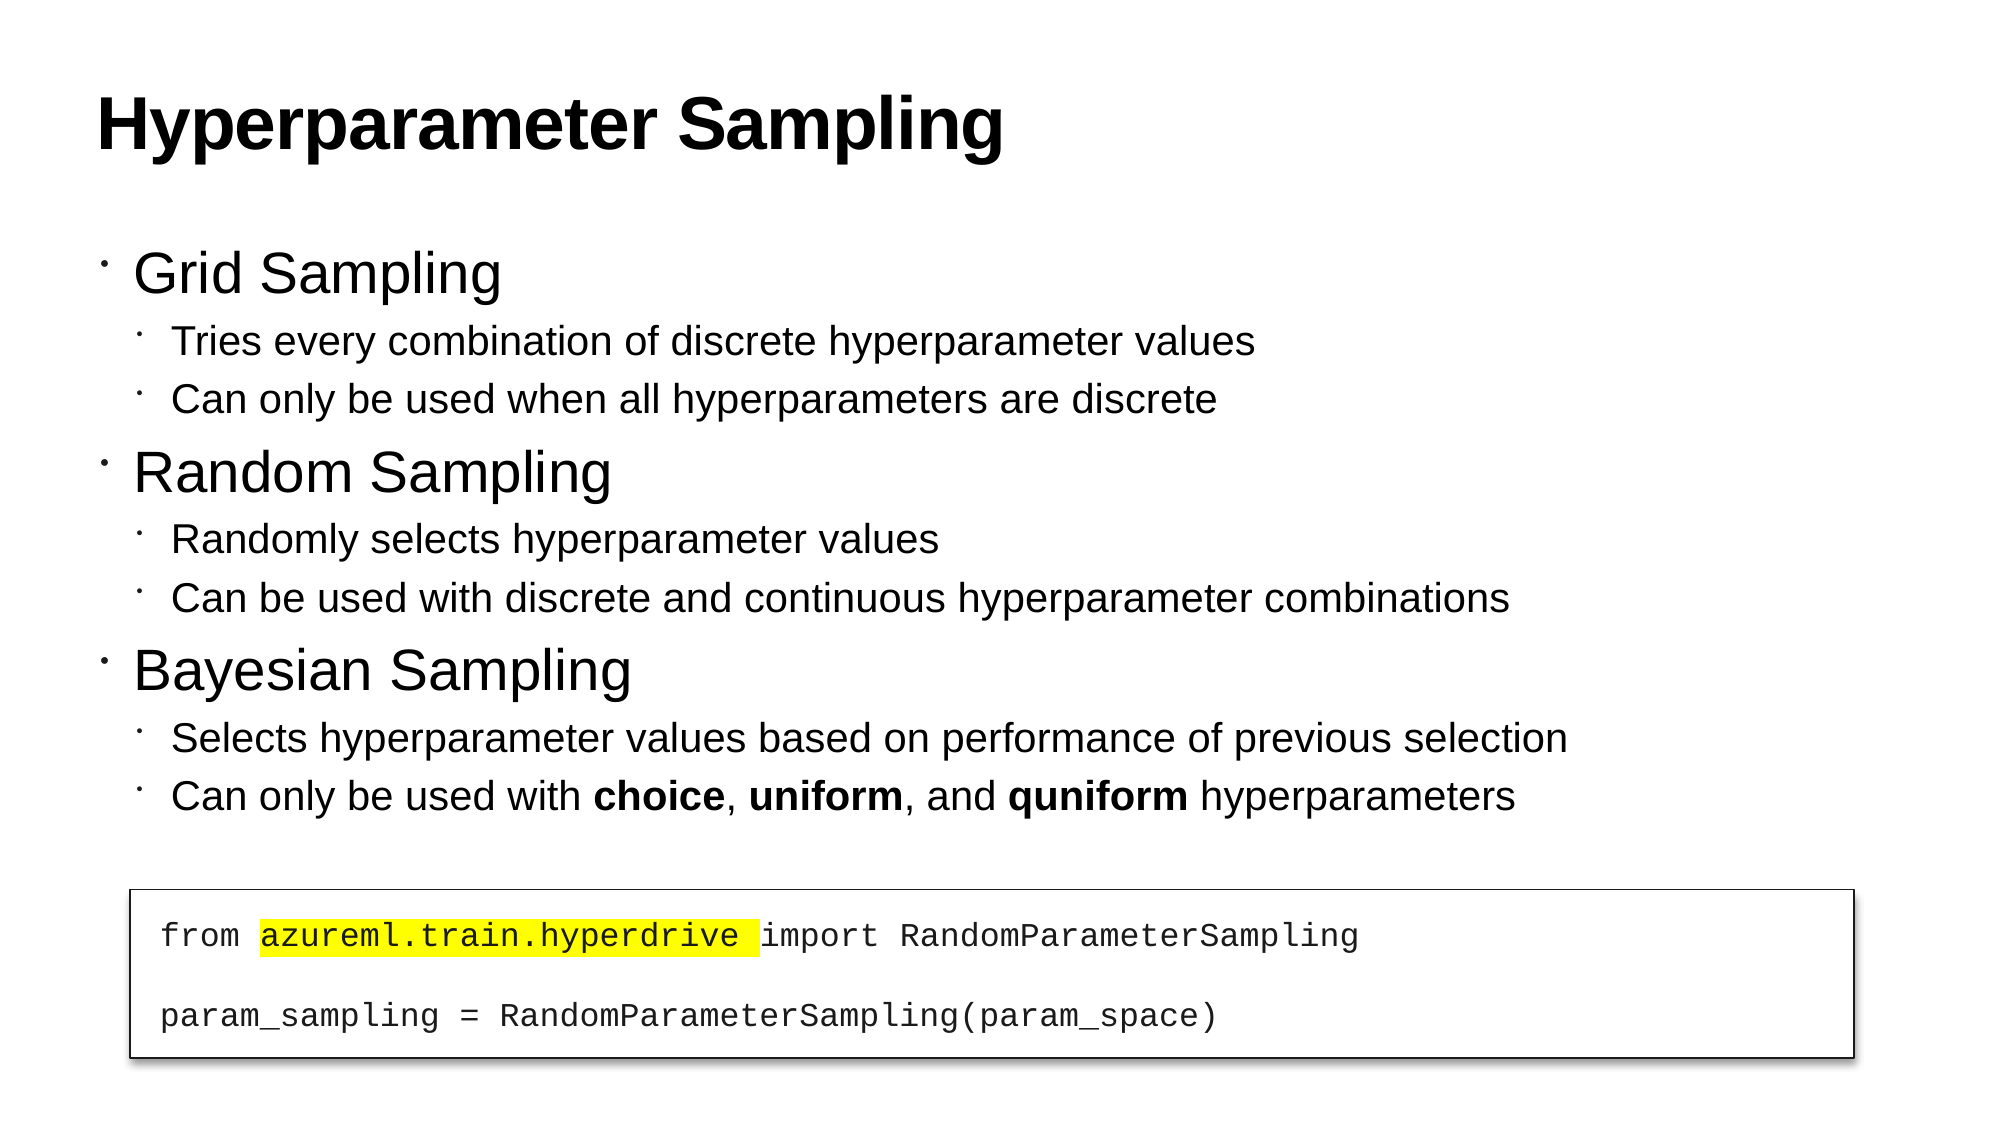

# Hyperparameter Sampling
Grid Sampling
Tries every combination of discrete hyperparameter values
Can only be used when all hyperparameters are discrete
Random Sampling
Randomly selects hyperparameter values
Can be used with discrete and continuous hyperparameter combinations
Bayesian Sampling
Selects hyperparameter values based on performance of previous selection
Can only be used with choice, uniform, and quniform hyperparameters

from azureml.train.hyperdrive import RandomParameterSampling

param_sampling = RandomParameterSampling(param_space)